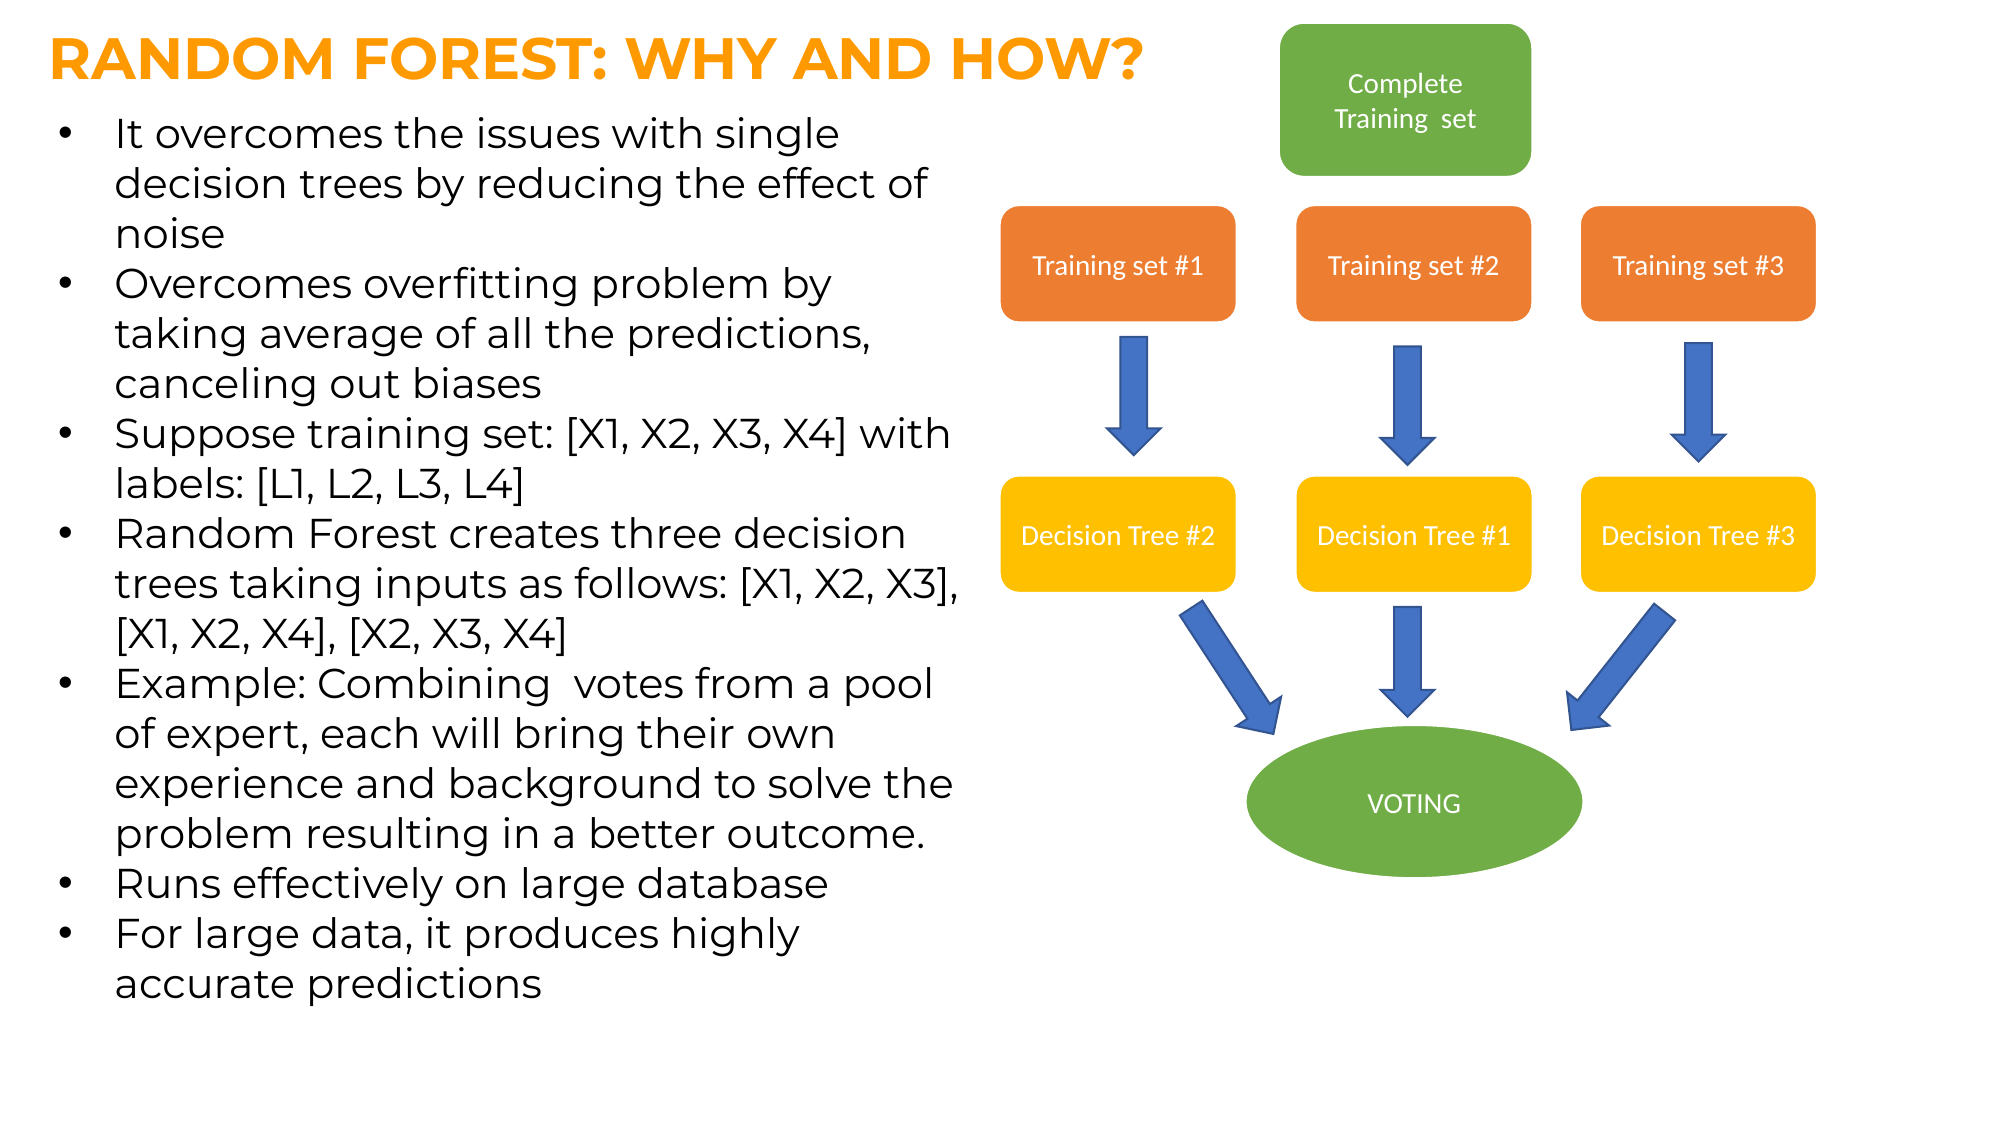

RANDOM FOREST: WHY AND HOW?
Complete Training  set
It overcomes the issues with single decision trees by reducing the effect of noise
Overcomes overfitting problem by taking average of all the predictions, canceling out biases
Suppose training set: [X1, X2, X3, X4] with labels: [L1, L2, L3, L4]
Random Forest creates three decision trees taking inputs as follows: [X1, X2, X3], [X1, X2, X4], [X2, X3, X4]
Example: Combining  votes from a pool of expert, each will bring their own experience and background to solve the problem resulting in a better outcome.
Runs effectively on large database
For large data, it produces highly accurate predictions
Training set #3
Training set #2
Training set #1

Decision Tree #2
Decision Tree #1
Decision Tree #3

VOTING